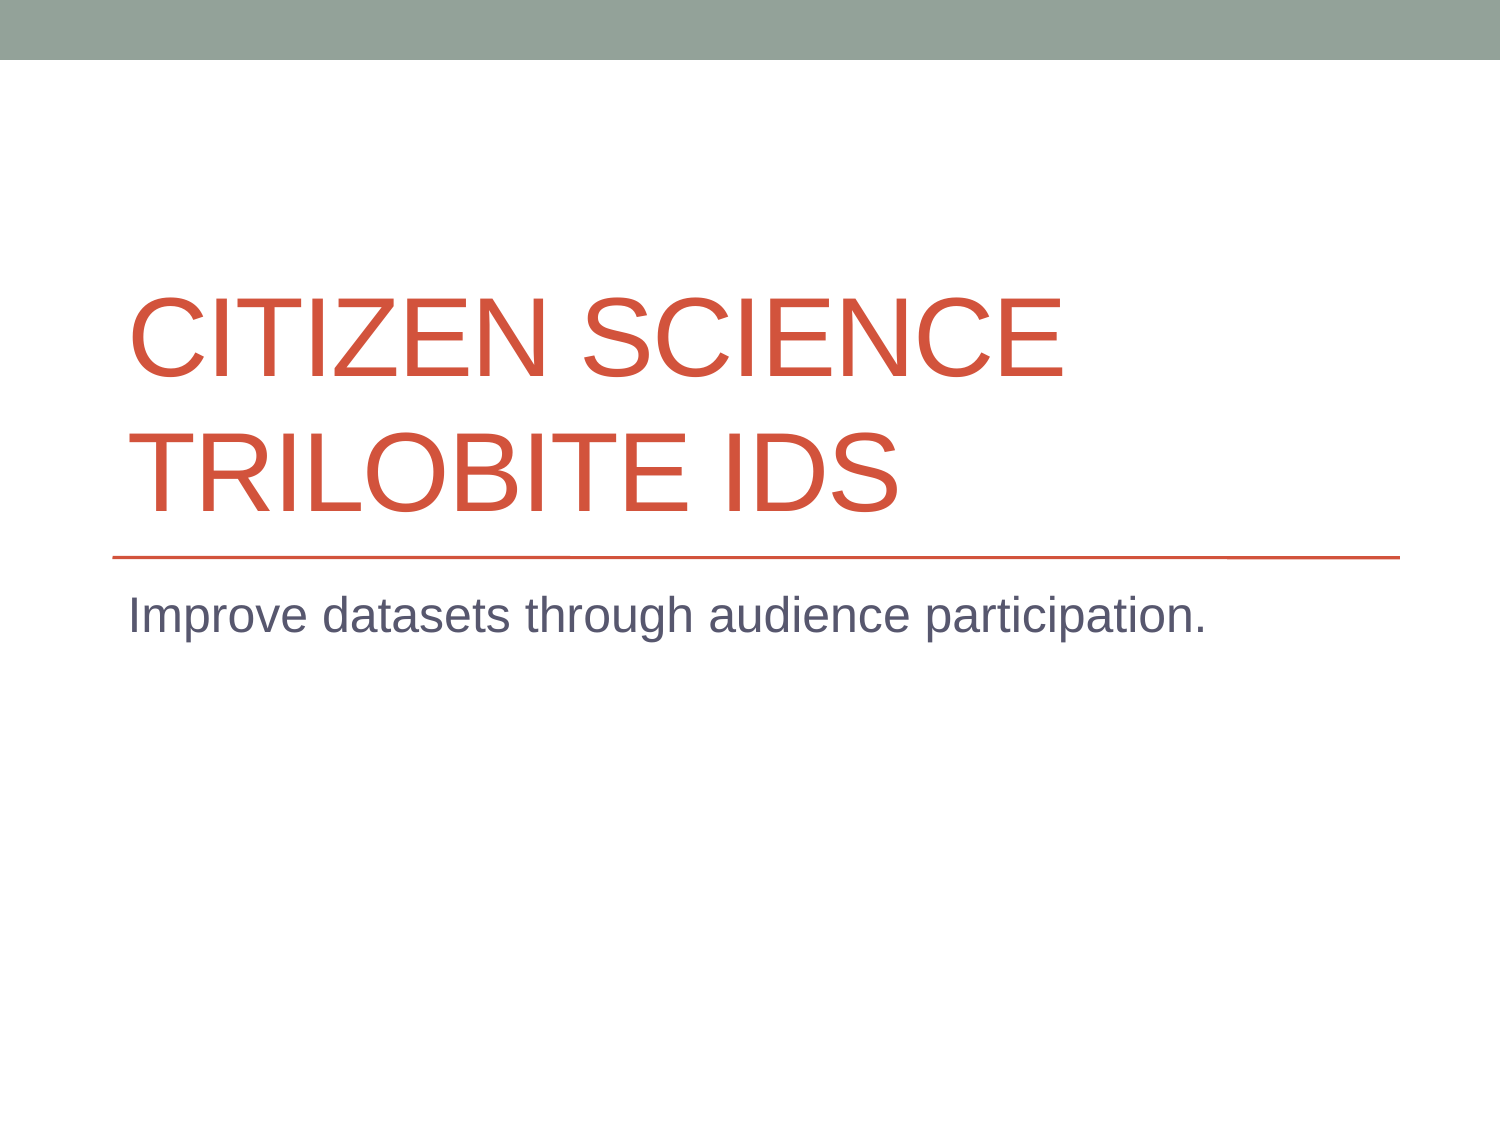

# Citizen Science trilobite ids
Improve datasets through audience participation.